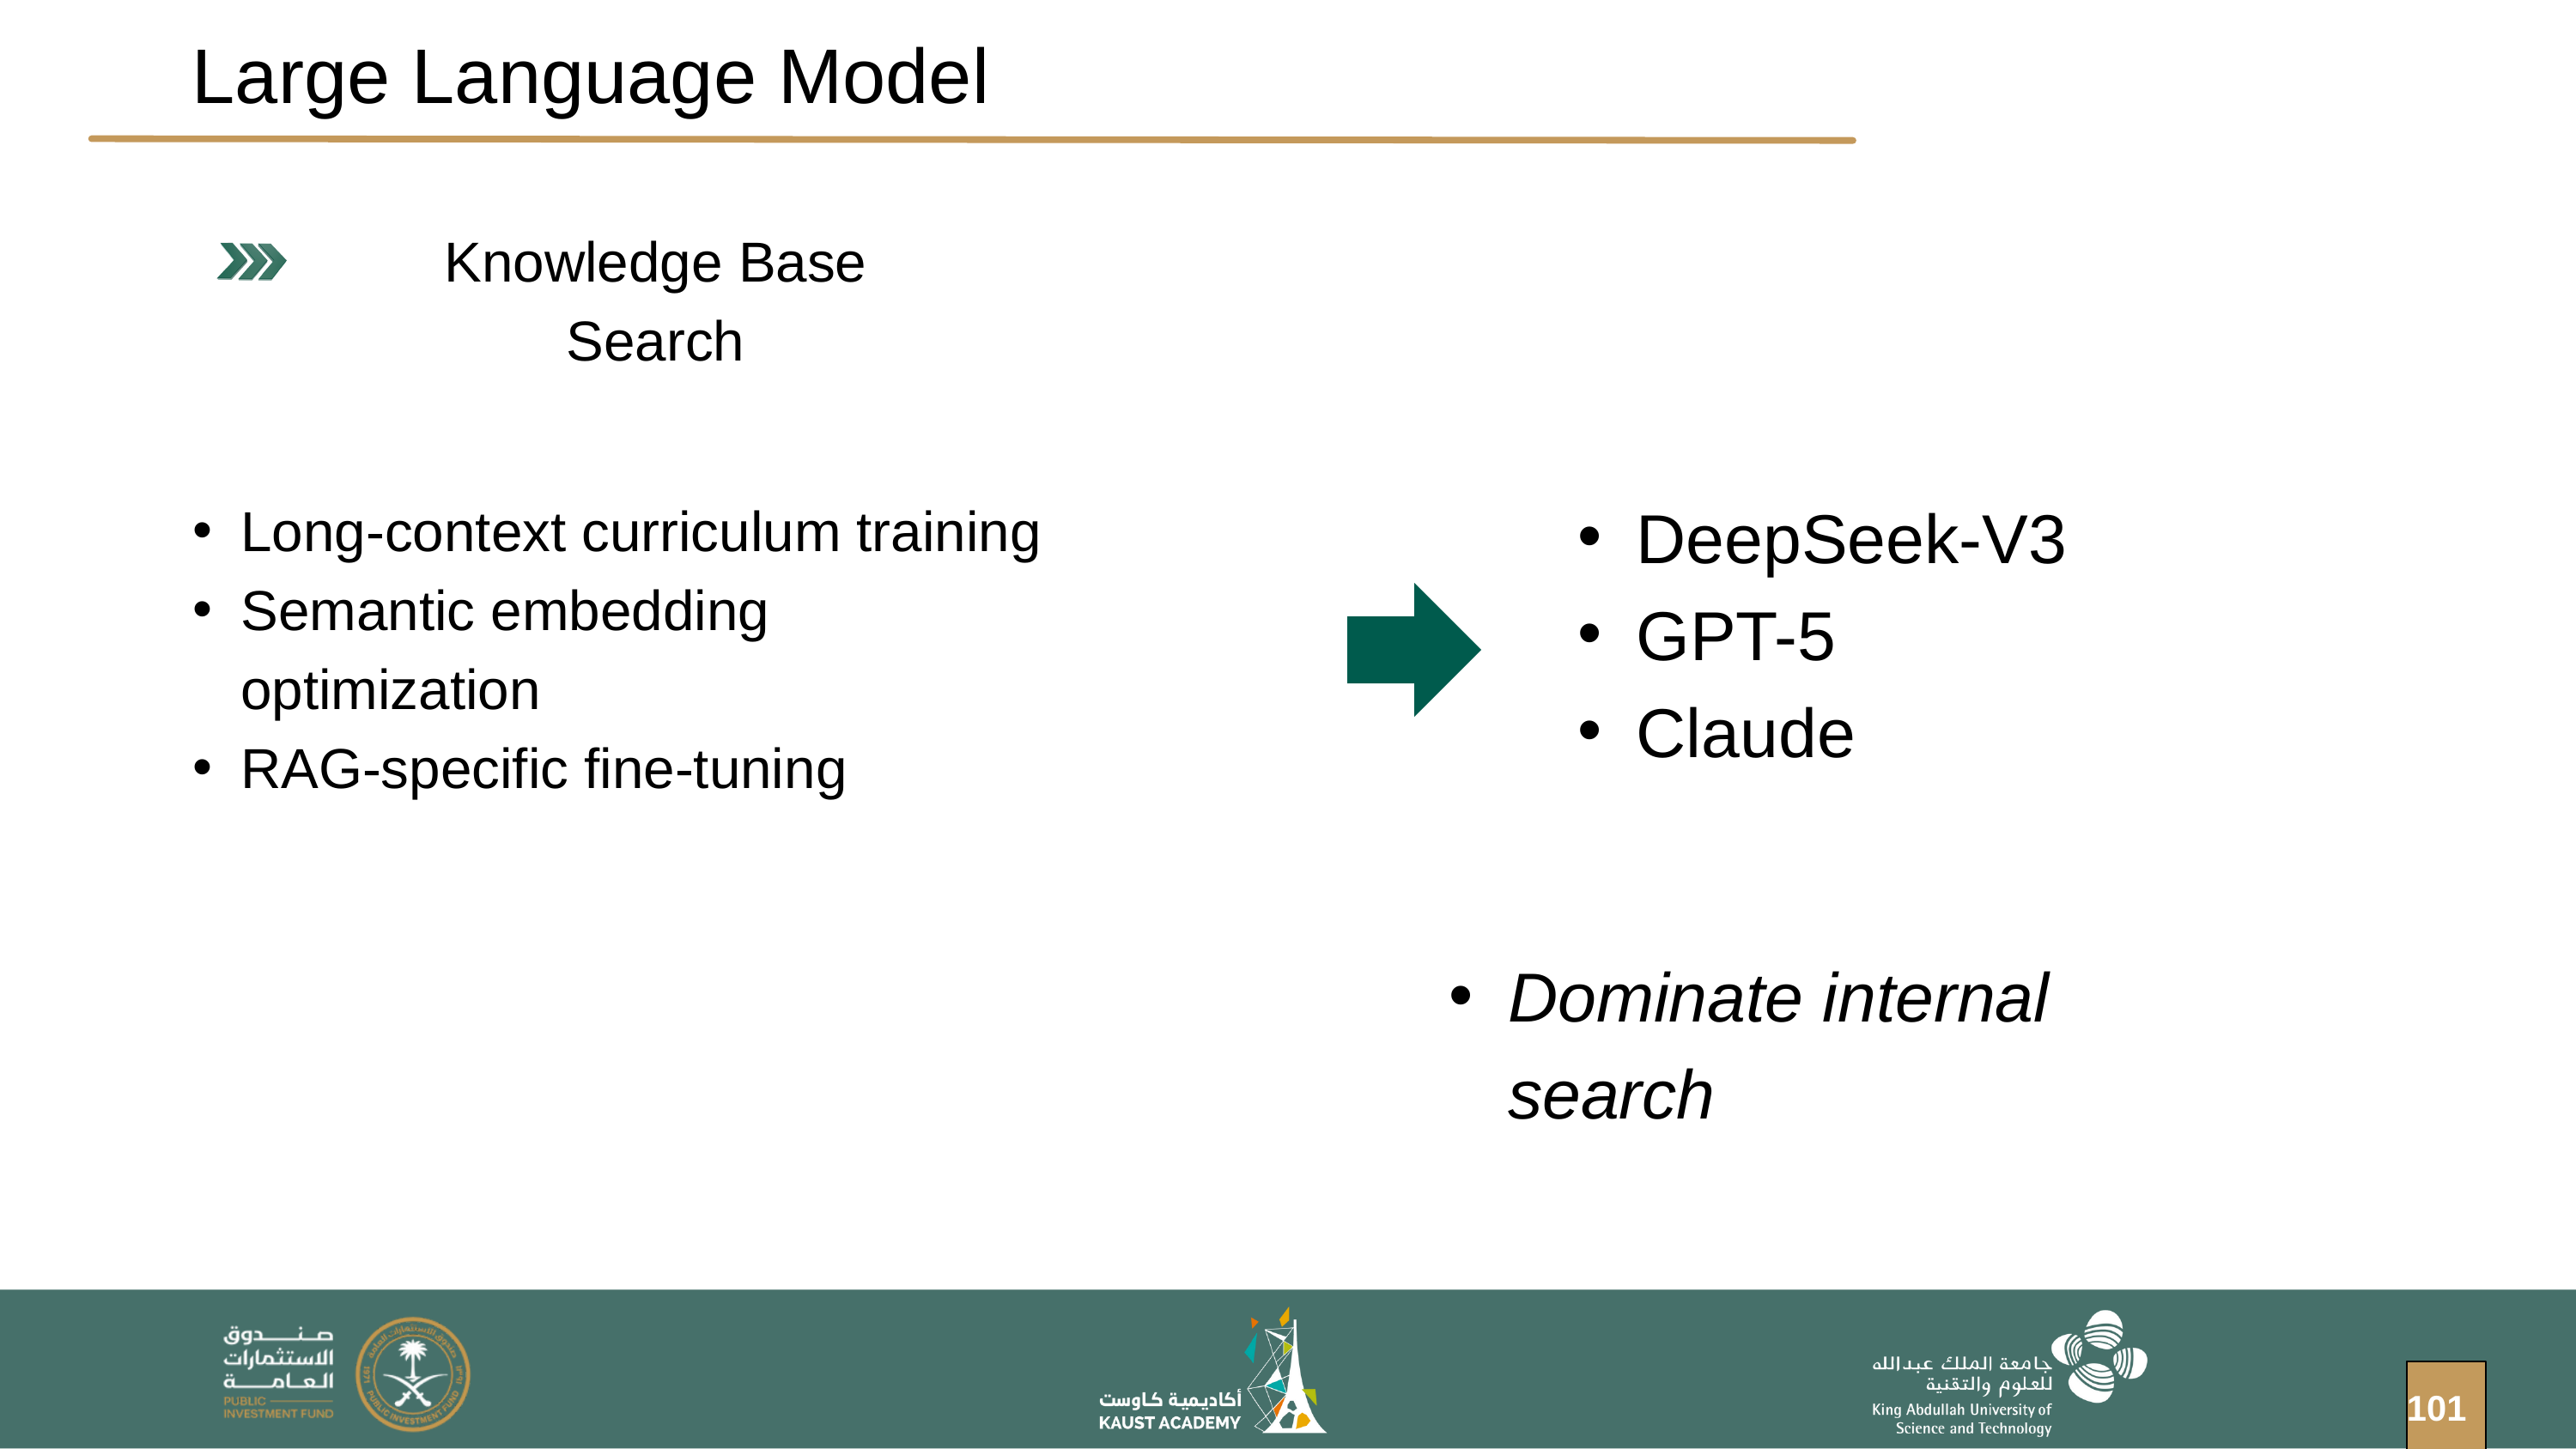

Large Language Model

Knowledge Base Search

DeepSeek-V3
GPT-5
Claude

Long-context curriculum training
Semantic embedding optimization
RAG-specific fine-tuning

Dominate internal search

101